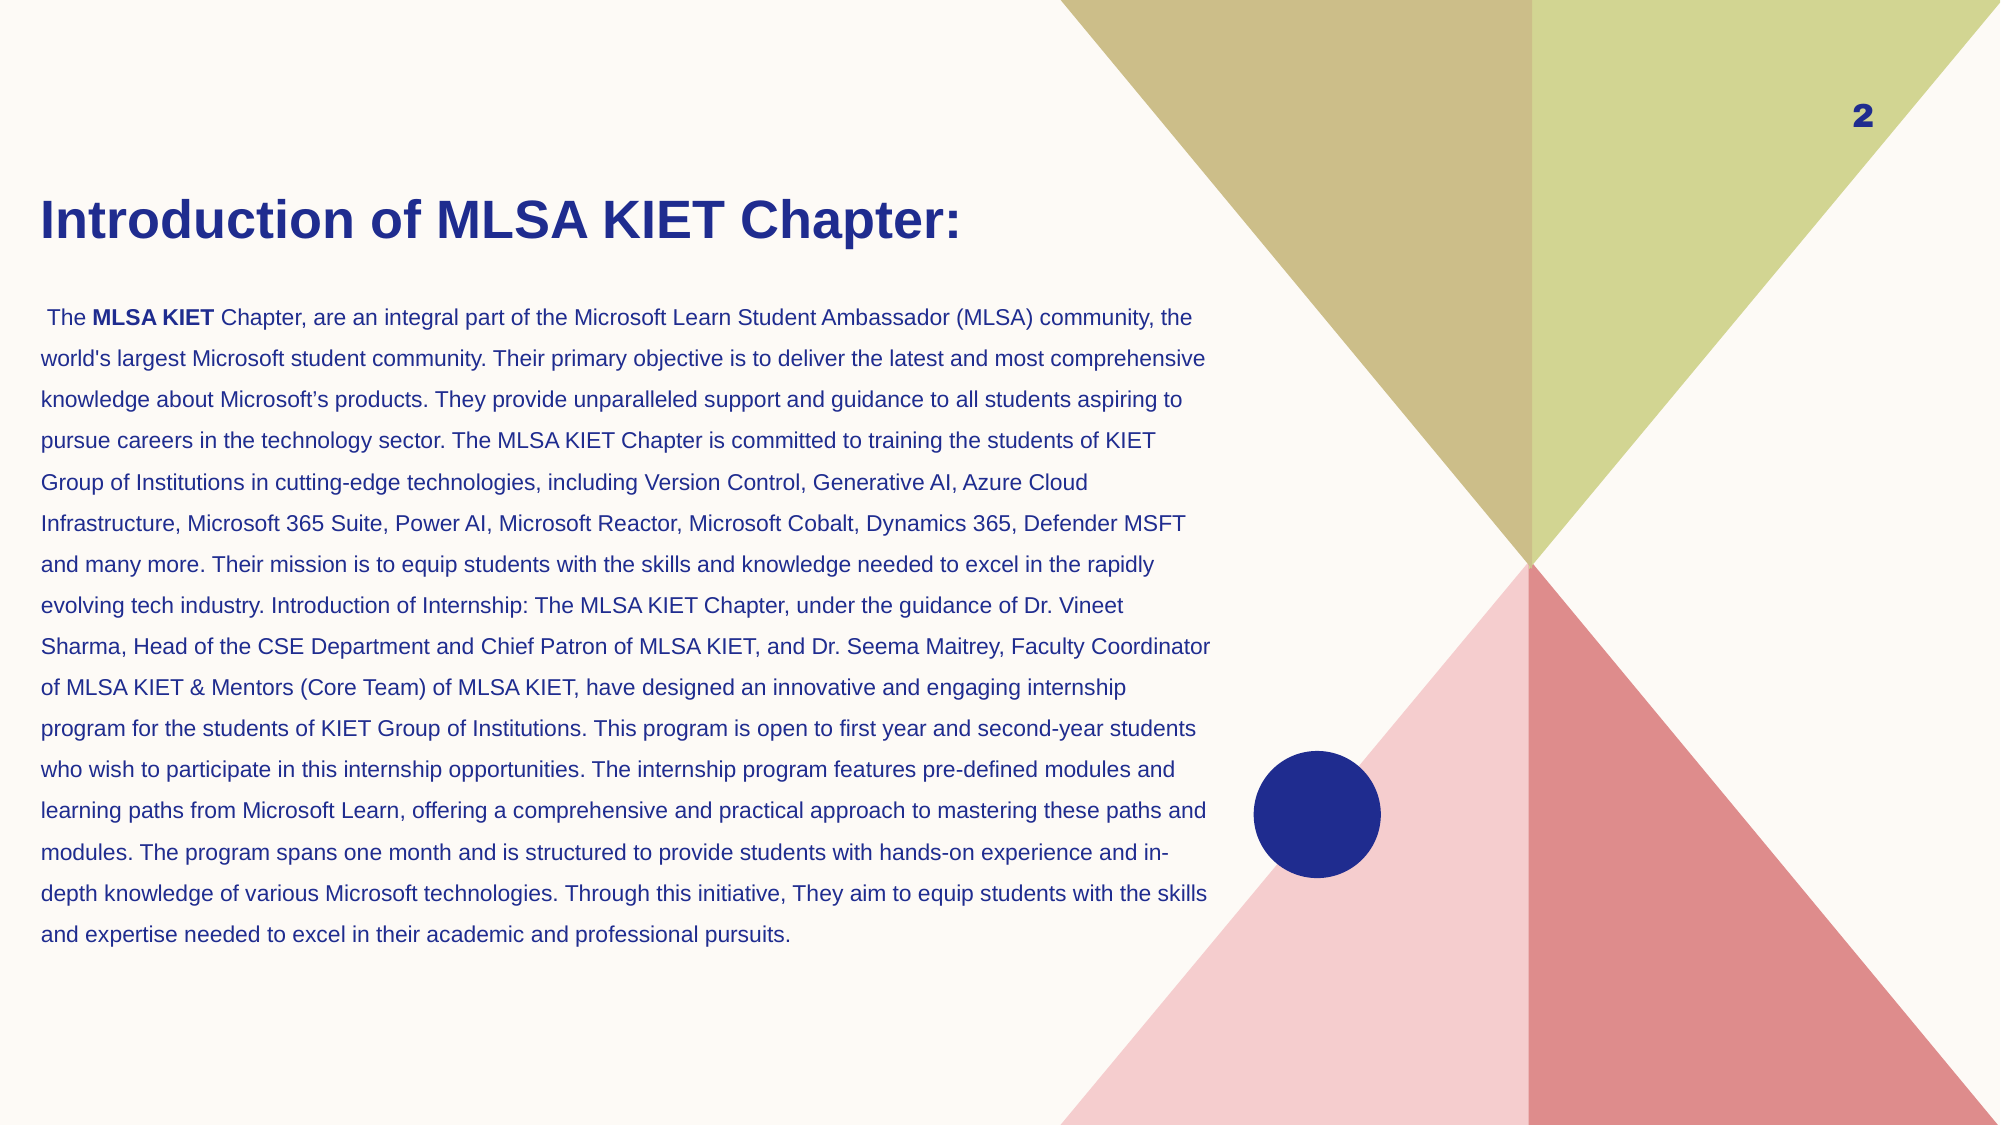

2
Introduction of MLSA KIET Chapter:
 The MLSA KIET Chapter, are an integral part of the Microsoft Learn Student Ambassador (MLSA) community, the world's largest Microsoft student community. Their primary objective is to deliver the latest and most comprehensive knowledge about Microsoft’s products. They provide unparalleled support and guidance to all students aspiring to pursue careers in the technology sector. The MLSA KIET Chapter is committed to training the students of KIET Group of Institutions in cutting-edge technologies, including Version Control, Generative AI, Azure Cloud Infrastructure, Microsoft 365 Suite, Power AI, Microsoft Reactor, Microsoft Cobalt, Dynamics 365, Defender MSFT and many more. Their mission is to equip students with the skills and knowledge needed to excel in the rapidly evolving tech industry. Introduction of Internship: The MLSA KIET Chapter, under the guidance of Dr. Vineet Sharma, Head of the CSE Department and Chief Patron of MLSA KIET, and Dr. Seema Maitrey, Faculty Coordinator of MLSA KIET & Mentors (Core Team) of MLSA KIET, have designed an innovative and engaging internship program for the students of KIET Group of Institutions. This program is open to first year and second-year students who wish to participate in this internship opportunities. The internship program features pre-defined modules and learning paths from Microsoft Learn, offering a comprehensive and practical approach to mastering these paths and modules. The program spans one month and is structured to provide students with hands-on experience and in-depth knowledge of various Microsoft technologies. Through this initiative, They aim to equip students with the skills and expertise needed to excel in their academic and professional pursuits.
#